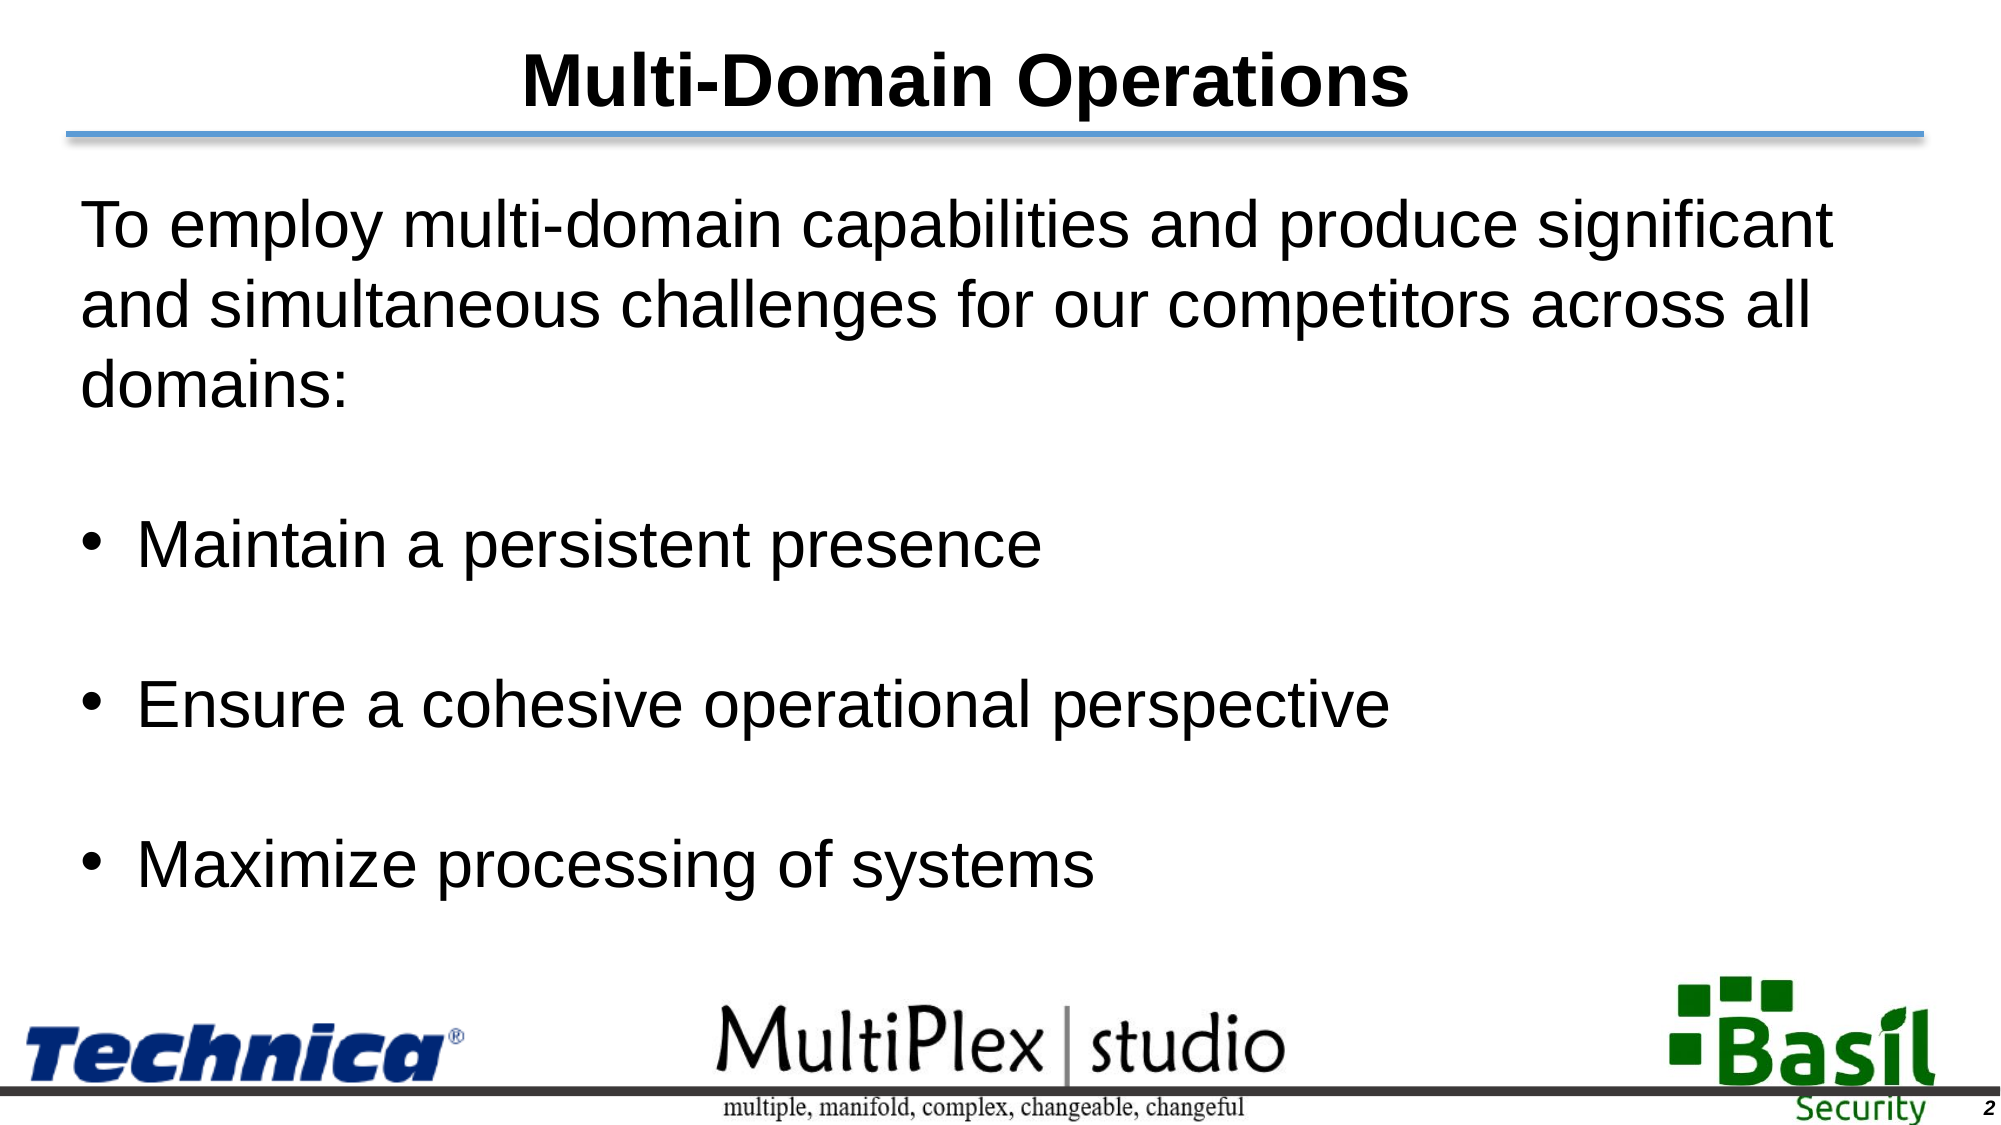

Multi-Domain Operations
To employ multi-domain capabilities and produce significant and simultaneous challenges for our competitors across all domains:
Maintain a persistent presence

Ensure a cohesive operational perspective

Maximize processing of systems